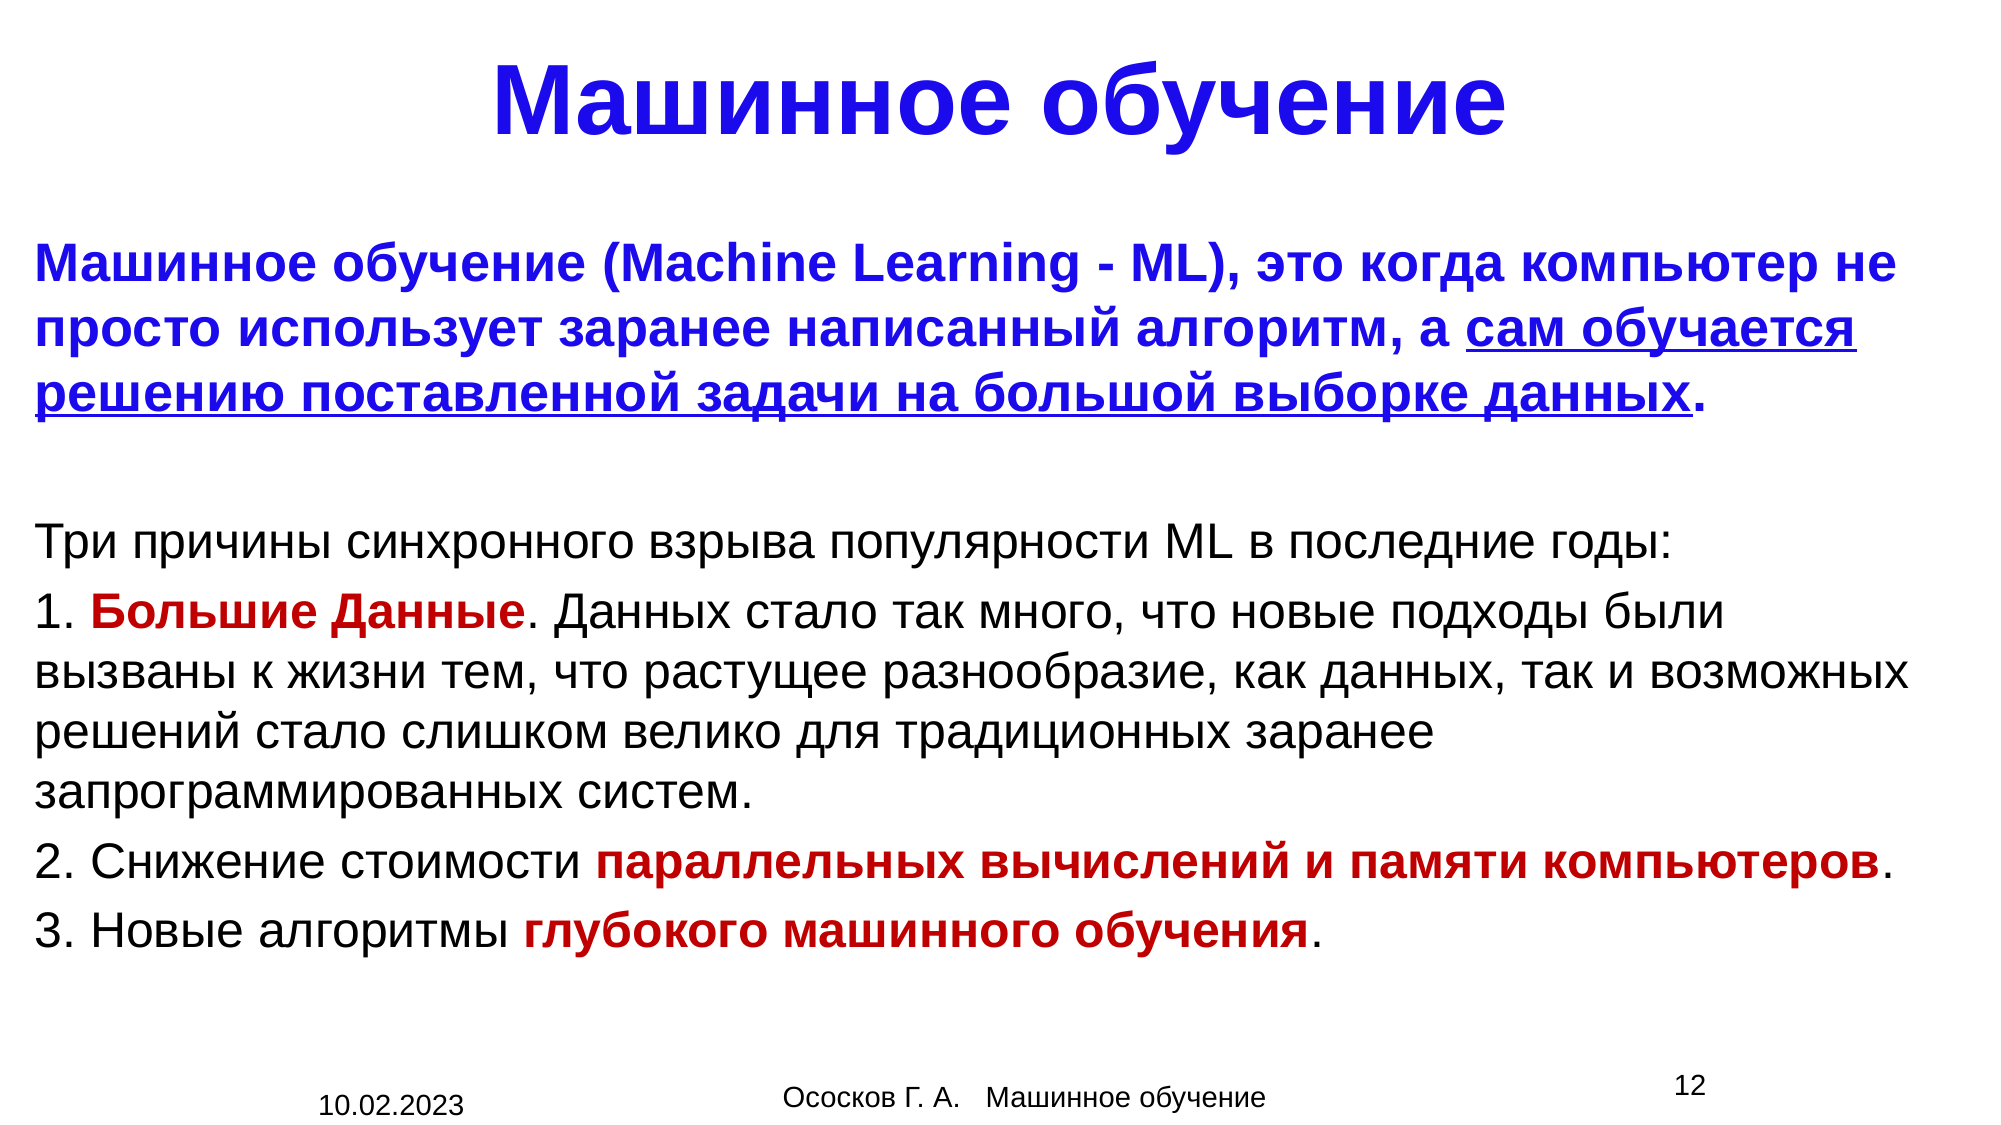

# Машинное обучение
Машинное обучение (Machine Learning - ML), это когда компьютер не просто использует заранее написанный алгоритм, а сам обучается решению поставленной задачи на большой выборке данных.

Три причины синхронного взрыва популярности ML в последние годы:
1. Большие Данные. Данных стало так много, что новые подходы были вызваны к жизни тем, что растущее разнообразие, как данных, так и возможных решений стало слишком велико для традиционных заранее запрограммированных систем.
2. Снижение стоимости параллельных вычислений и памяти компьютеров.
3. Новые алгоритмы глубокого машинного обучения.
12
Ососков Г. А.   Машинное обучение
10.02.2023